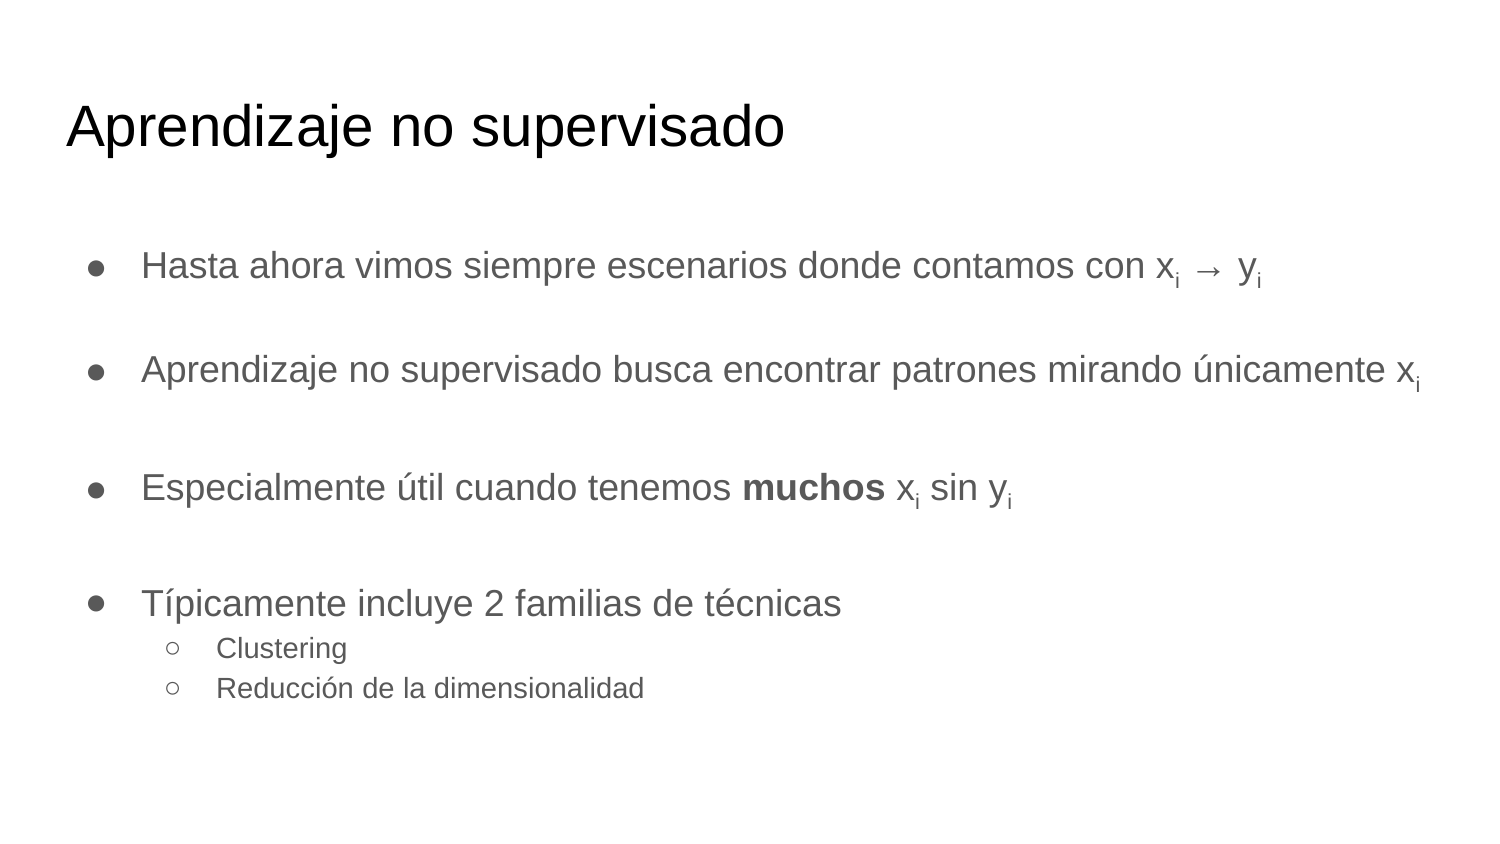

# Aprendizaje no supervisado
Hasta ahora vimos siempre escenarios donde contamos con xi → yi
Aprendizaje no supervisado busca encontrar patrones mirando únicamente xi
Especialmente útil cuando tenemos muchos xi sin yi
Típicamente incluye 2 familias de técnicas
Clustering
Reducción de la dimensionalidad